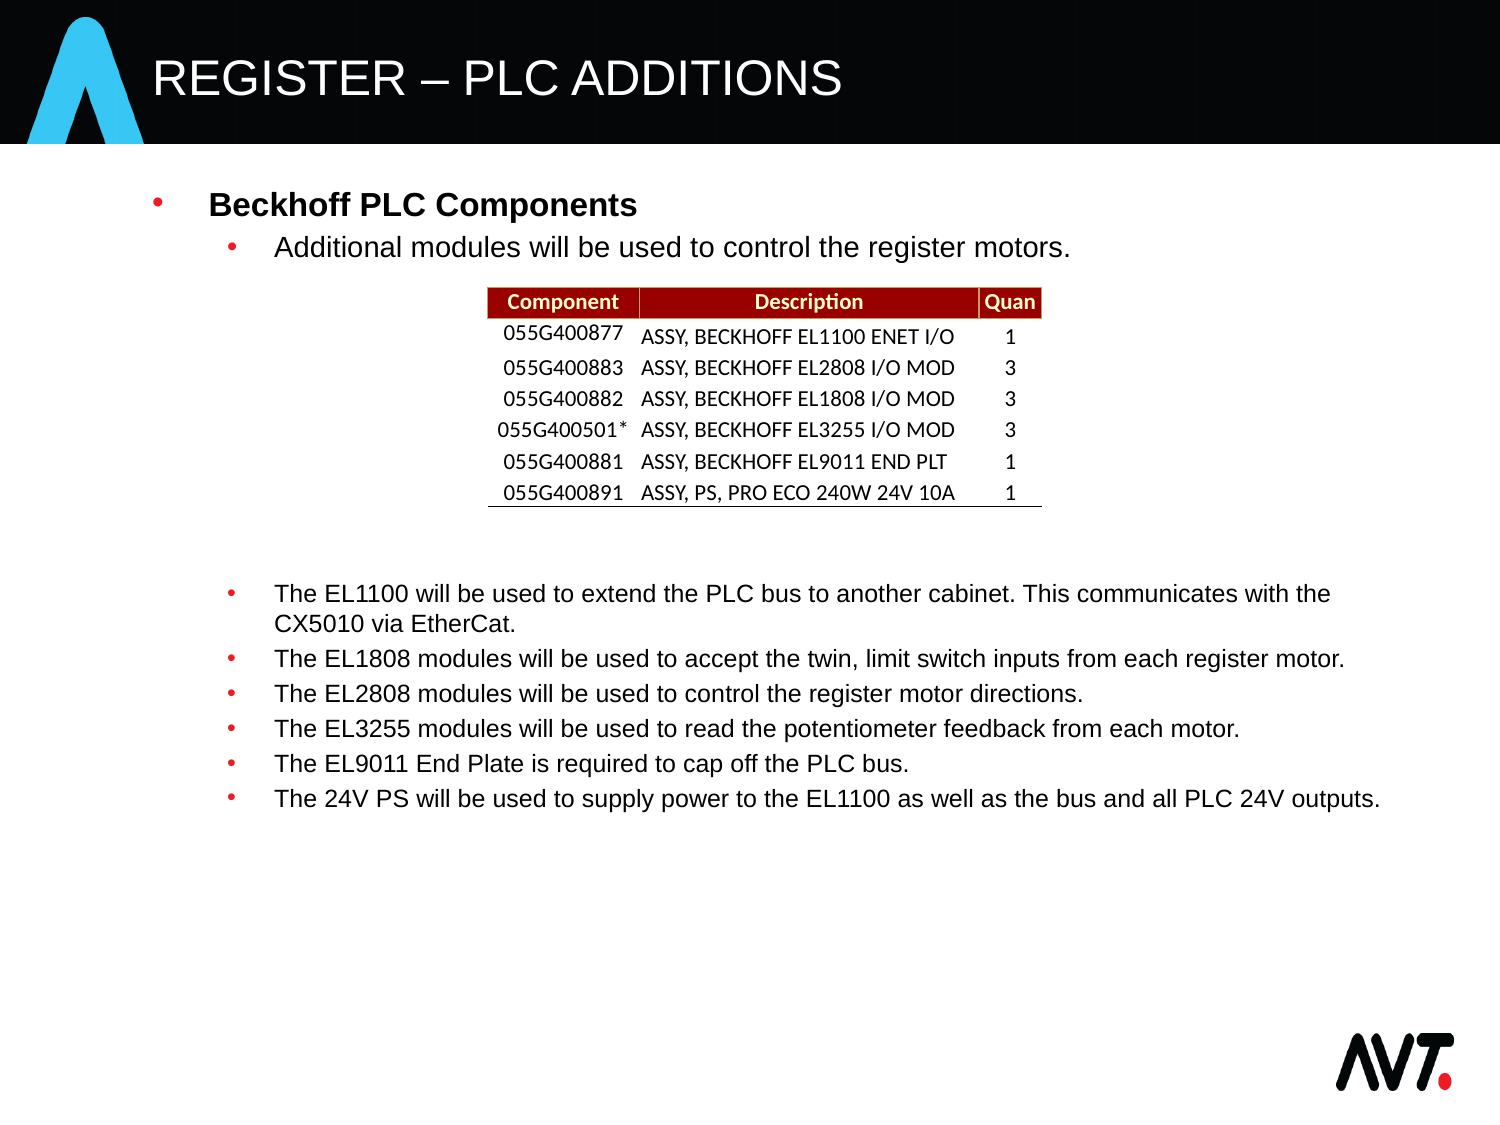

# Register – PLC ADDITIONS
Beckhoff PLC Components
Additional modules will be used to control the register motors.

The EL1100 will be used to extend the PLC bus to another cabinet. This communicates with the CX5010 via EtherCat.
The EL1808 modules will be used to accept the twin, limit switch inputs from each register motor.
The EL2808 modules will be used to control the register motor directions.
The EL3255 modules will be used to read the potentiometer feedback from each motor.
The EL9011 End Plate is required to cap off the PLC bus.
The 24V PS will be used to supply power to the EL1100 as well as the bus and all PLC 24V outputs.
| Component | Description | Quan |
| --- | --- | --- |
| 055G400877 | ASSY, BECKHOFF EL1100 ENET I/O | 1 |
| 055G400883 | ASSY, BECKHOFF EL2808 I/O MOD | 3 |
| 055G400882 | ASSY, BECKHOFF EL1808 I/O MOD | 3 |
| 055G400501\* | ASSY, BECKHOFF EL3255 I/O MOD | 3 |
| 055G400881 | ASSY, BECKHOFF EL9011 END PLT | 1 |
| 055G400891 | ASSY, PS, PRO ECO 240W 24V 10A | 1 |